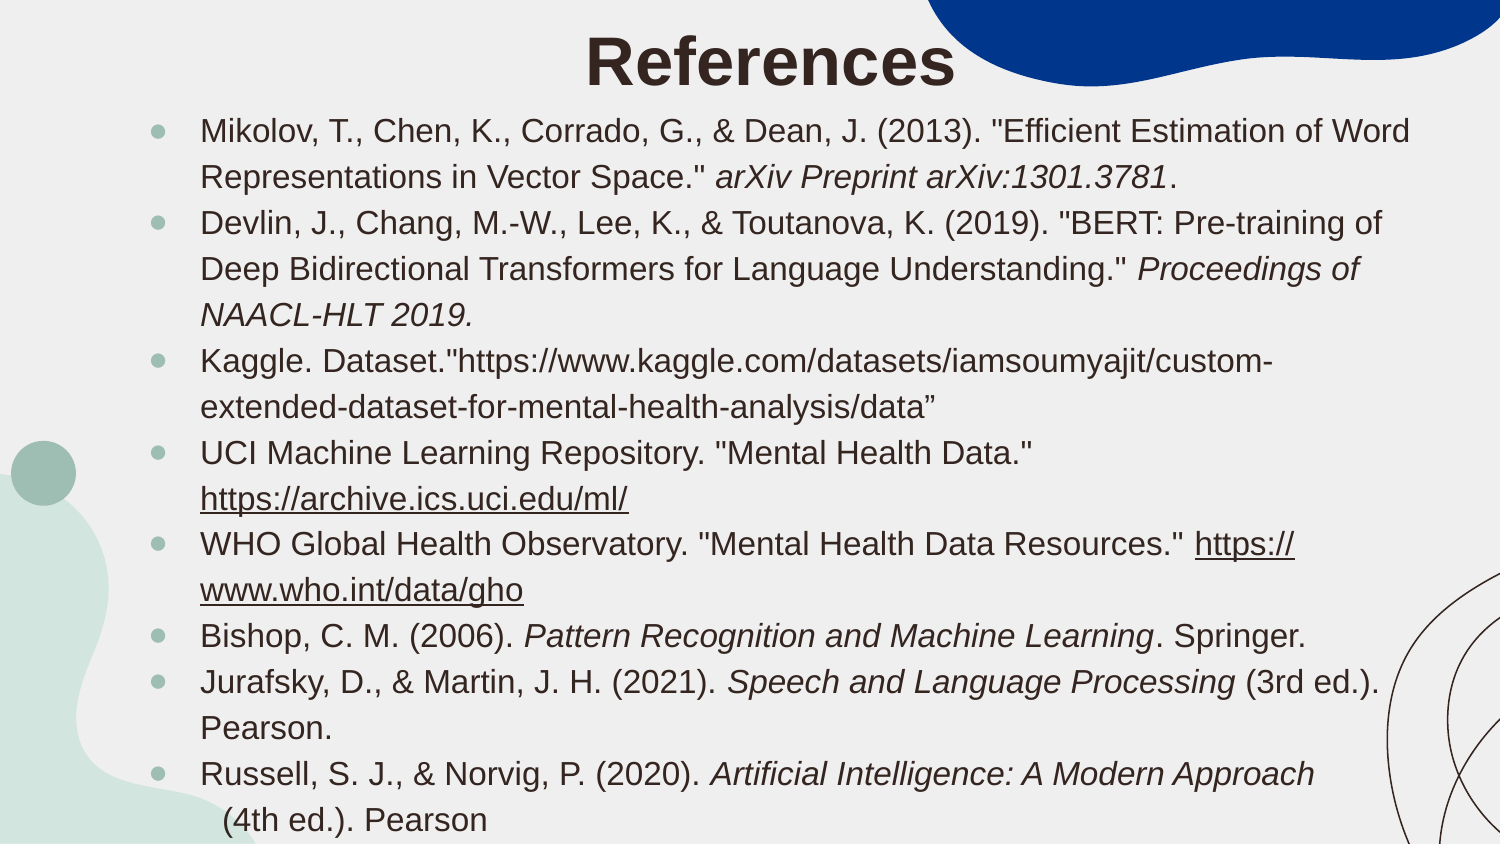

# References

Mikolov, T., Chen, K., Corrado, G., & Dean, J. (2013). "Efficient Estimation of Word Representations in Vector Space." arXiv Preprint arXiv:1301.3781.
Devlin, J., Chang, M.-W., Lee, K., & Toutanova, K. (2019). "BERT: Pre-training of Deep Bidirectional Transformers for Language Understanding." Proceedings of NAACL-HLT 2019.
Kaggle. Dataset."https://www.kaggle.com/datasets/iamsoumyajit/custom-extended-dataset-for-mental-health-analysis/data”
UCI Machine Learning Repository. "Mental Health Data." https://archive.ics.uci.edu/ml/
WHO Global Health Observatory. "Mental Health Data Resources." https://www.who.int/data/gho
Bishop, C. M. (2006). Pattern Recognition and Machine Learning. Springer.
Jurafsky, D., & Martin, J. H. (2021). Speech and Language Processing (3rd ed.). Pearson.
Russell, S. J., & Norvig, P. (2020). Artificial Intelligence: A Modern Approach
        (4th ed.). Pearson